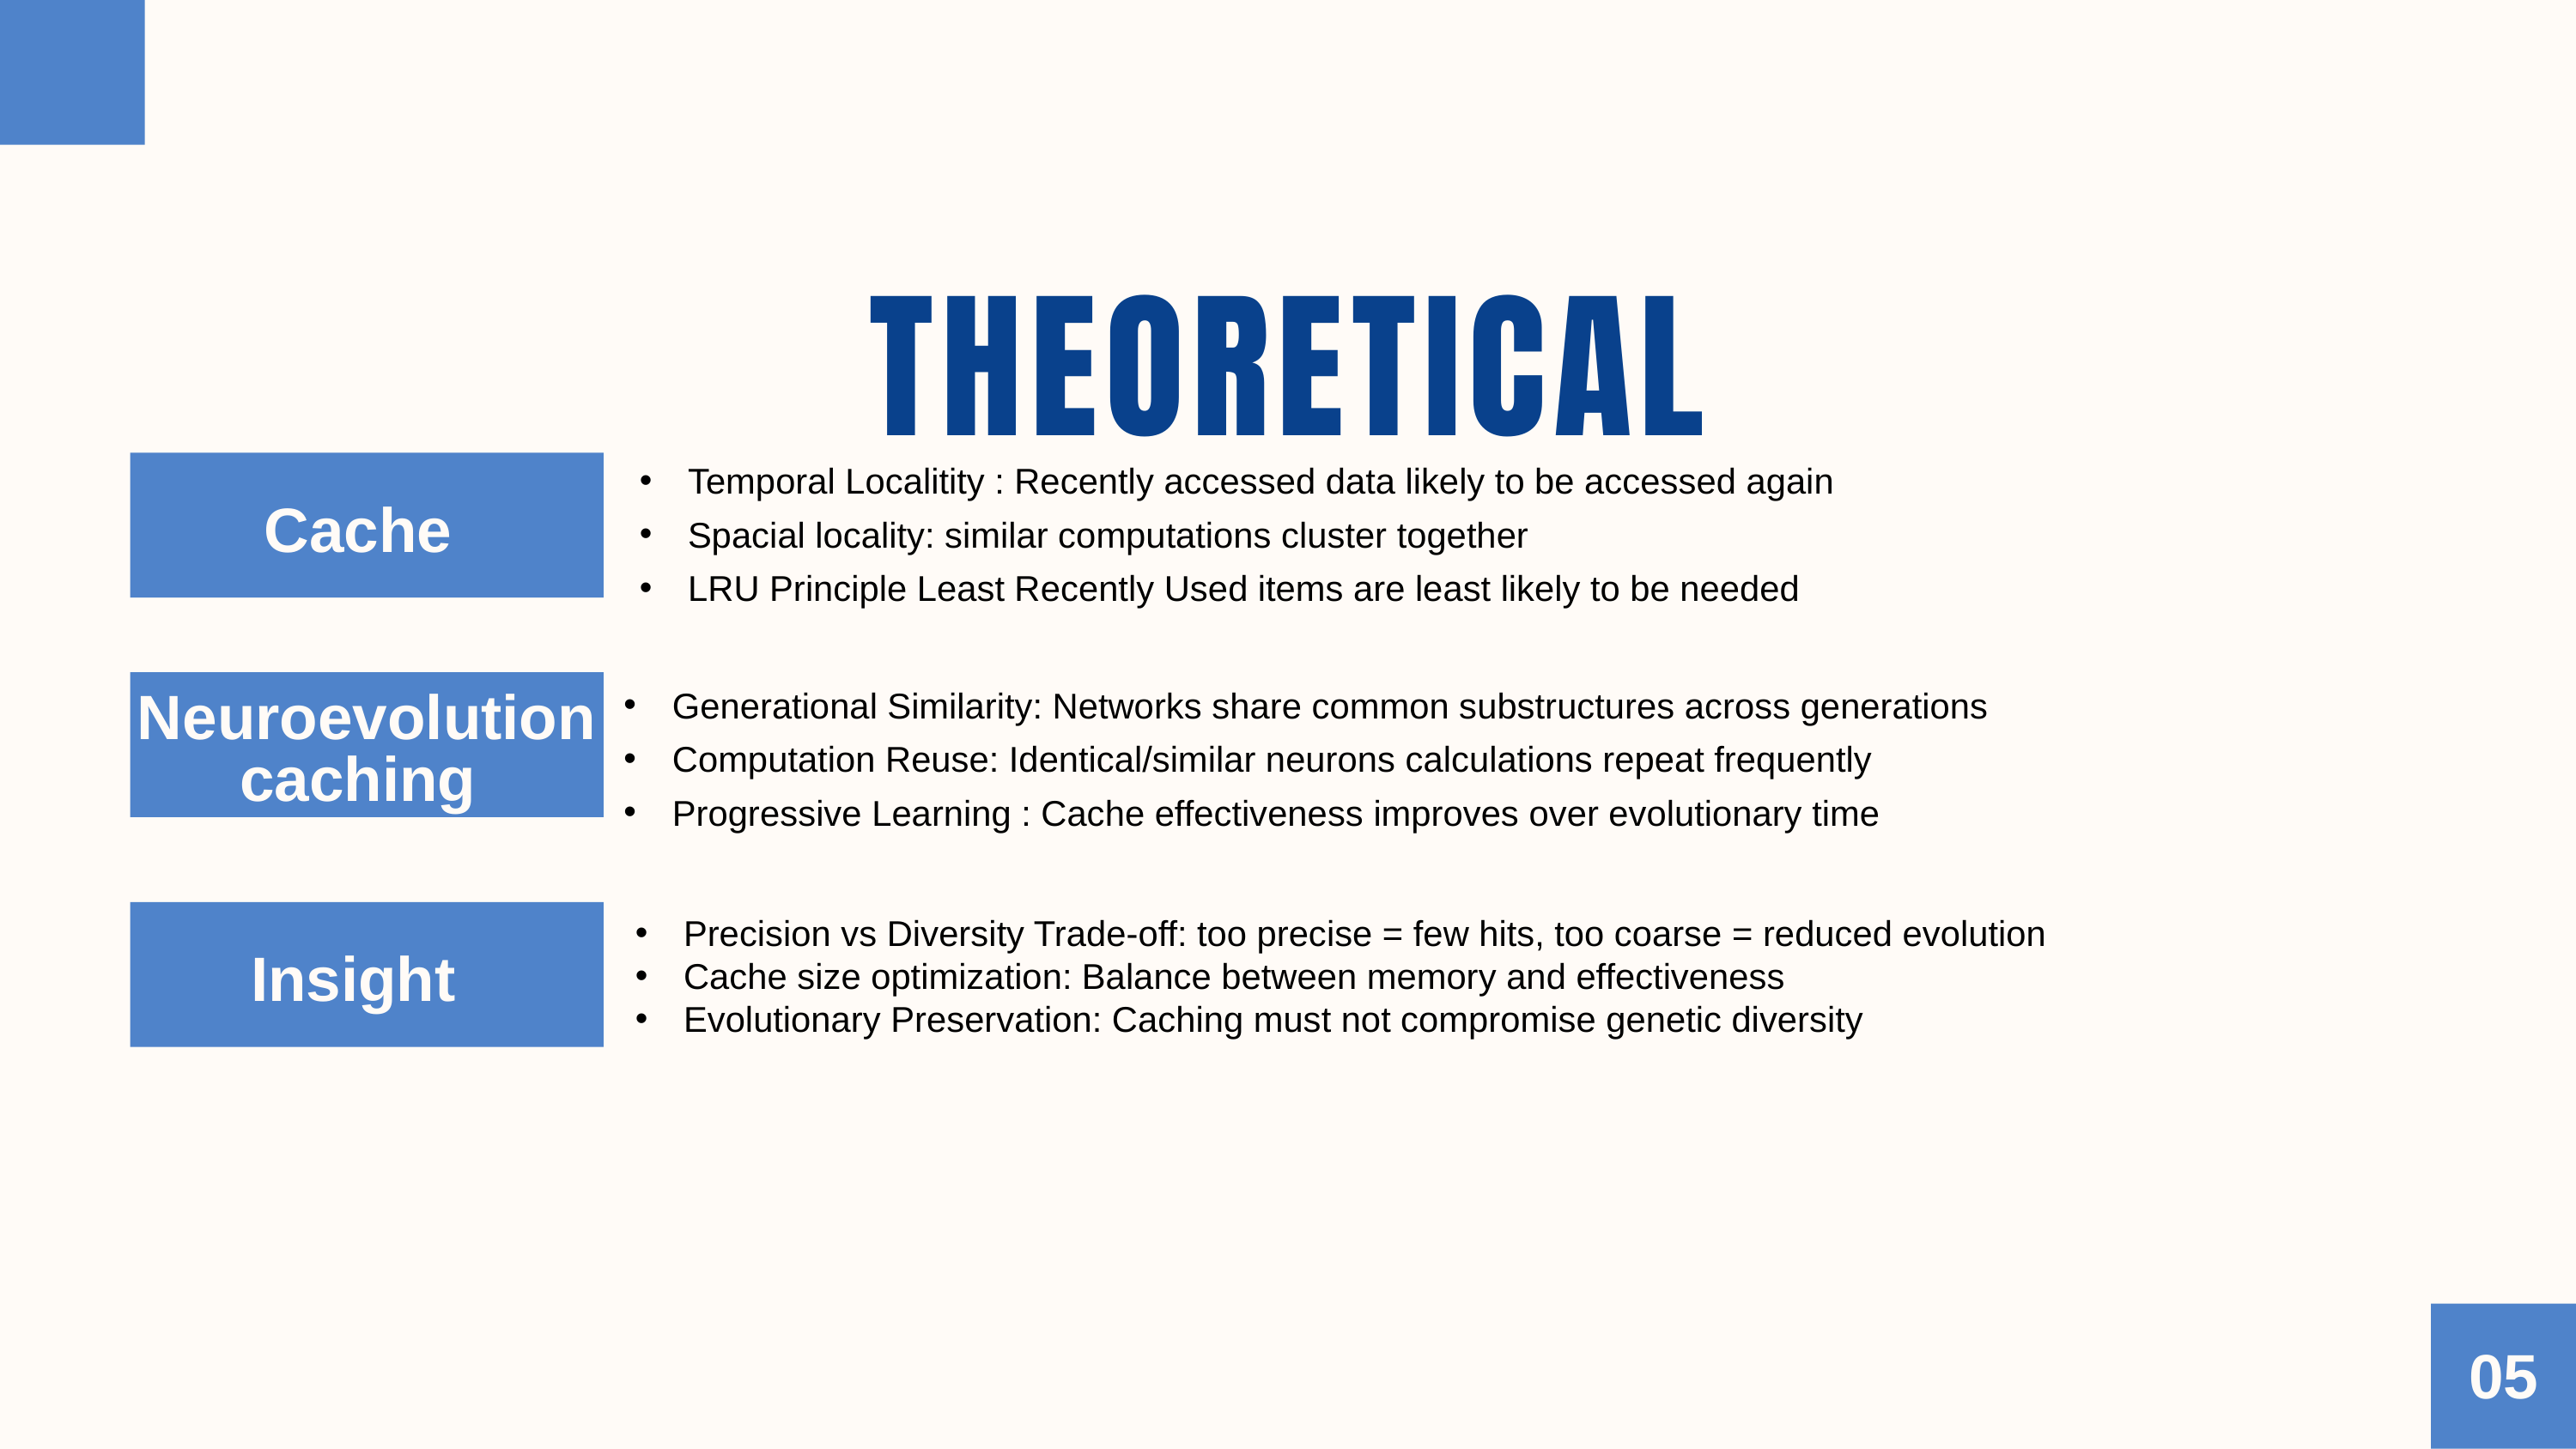

THEORETICAL
Temporal Localitity : Recently accessed data likely to be accessed again
Spacial locality: similar computations cluster together
LRU Principle Least Recently Used items are least likely to be needed
Cache

Generational Similarity: Networks share common substructures across generations
Computation Reuse: Identical/similar neurons calculations repeat frequently
Progressive Learning : Cache effectiveness improves over evolutionary time
Neuroevolution caching

Precision vs Diversity Trade-off: too precise = few hits, too coarse = reduced evolution
Cache size optimization: Balance between memory and effectiveness
Evolutionary Preservation: Caching must not compromise genetic diversity
Insight

05